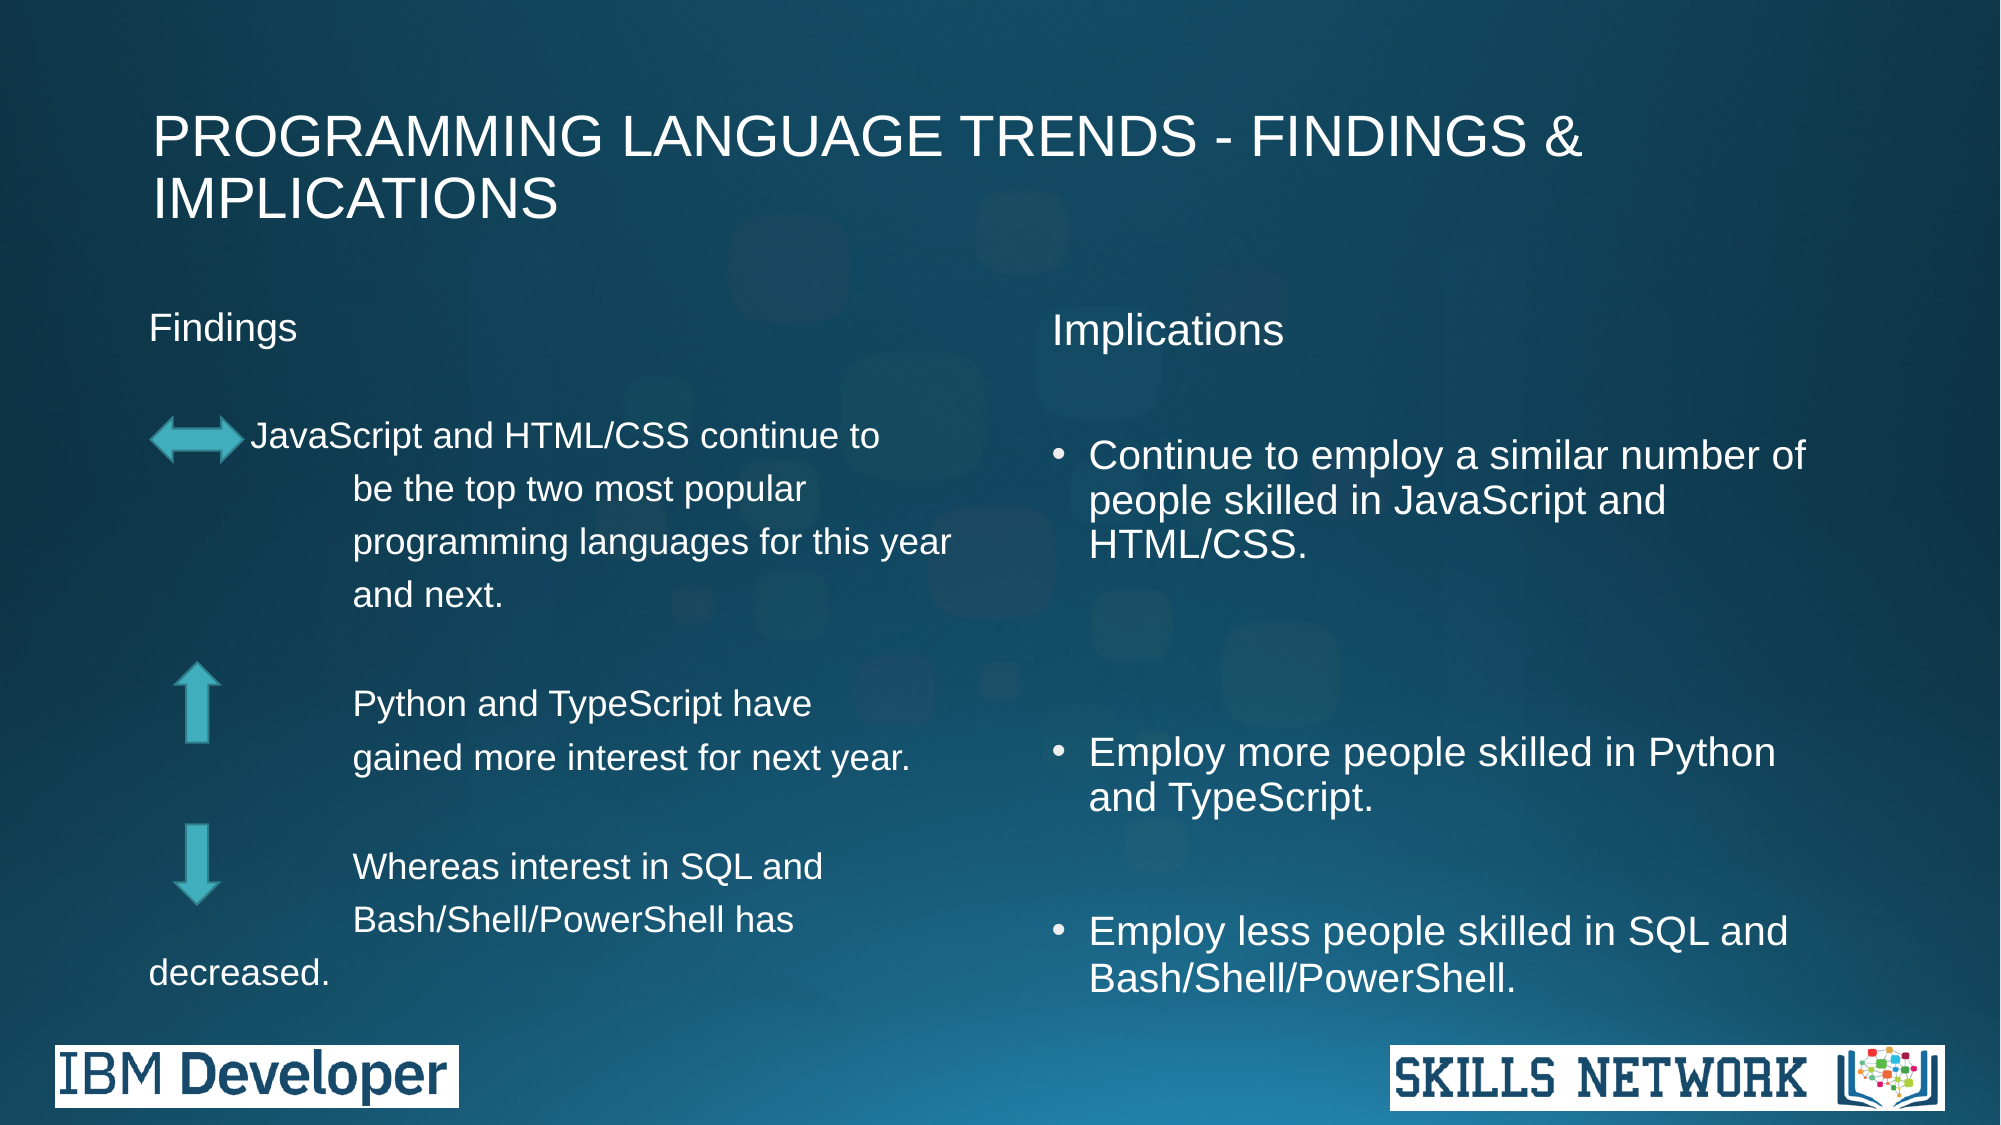

# PROGRAMMING LANGUAGE TRENDS - FINDINGS & IMPLICATIONS
Findings

	JavaScript and HTML/CSS continue to
           	be the top two most popular
           	programming languages for this year
           	and next.

          	Python and TypeScript have
          	gained more interest for next year.

          	Whereas interest in SQL and
           	Bash/Shell/PowerShell has decreased.
Implications

Continue to employ a similar number of people skilled in JavaScript and HTML/CSS.

Employ more people skilled in Python and TypeScript.

Employ less people skilled in SQL and Bash/Shell/PowerShell.